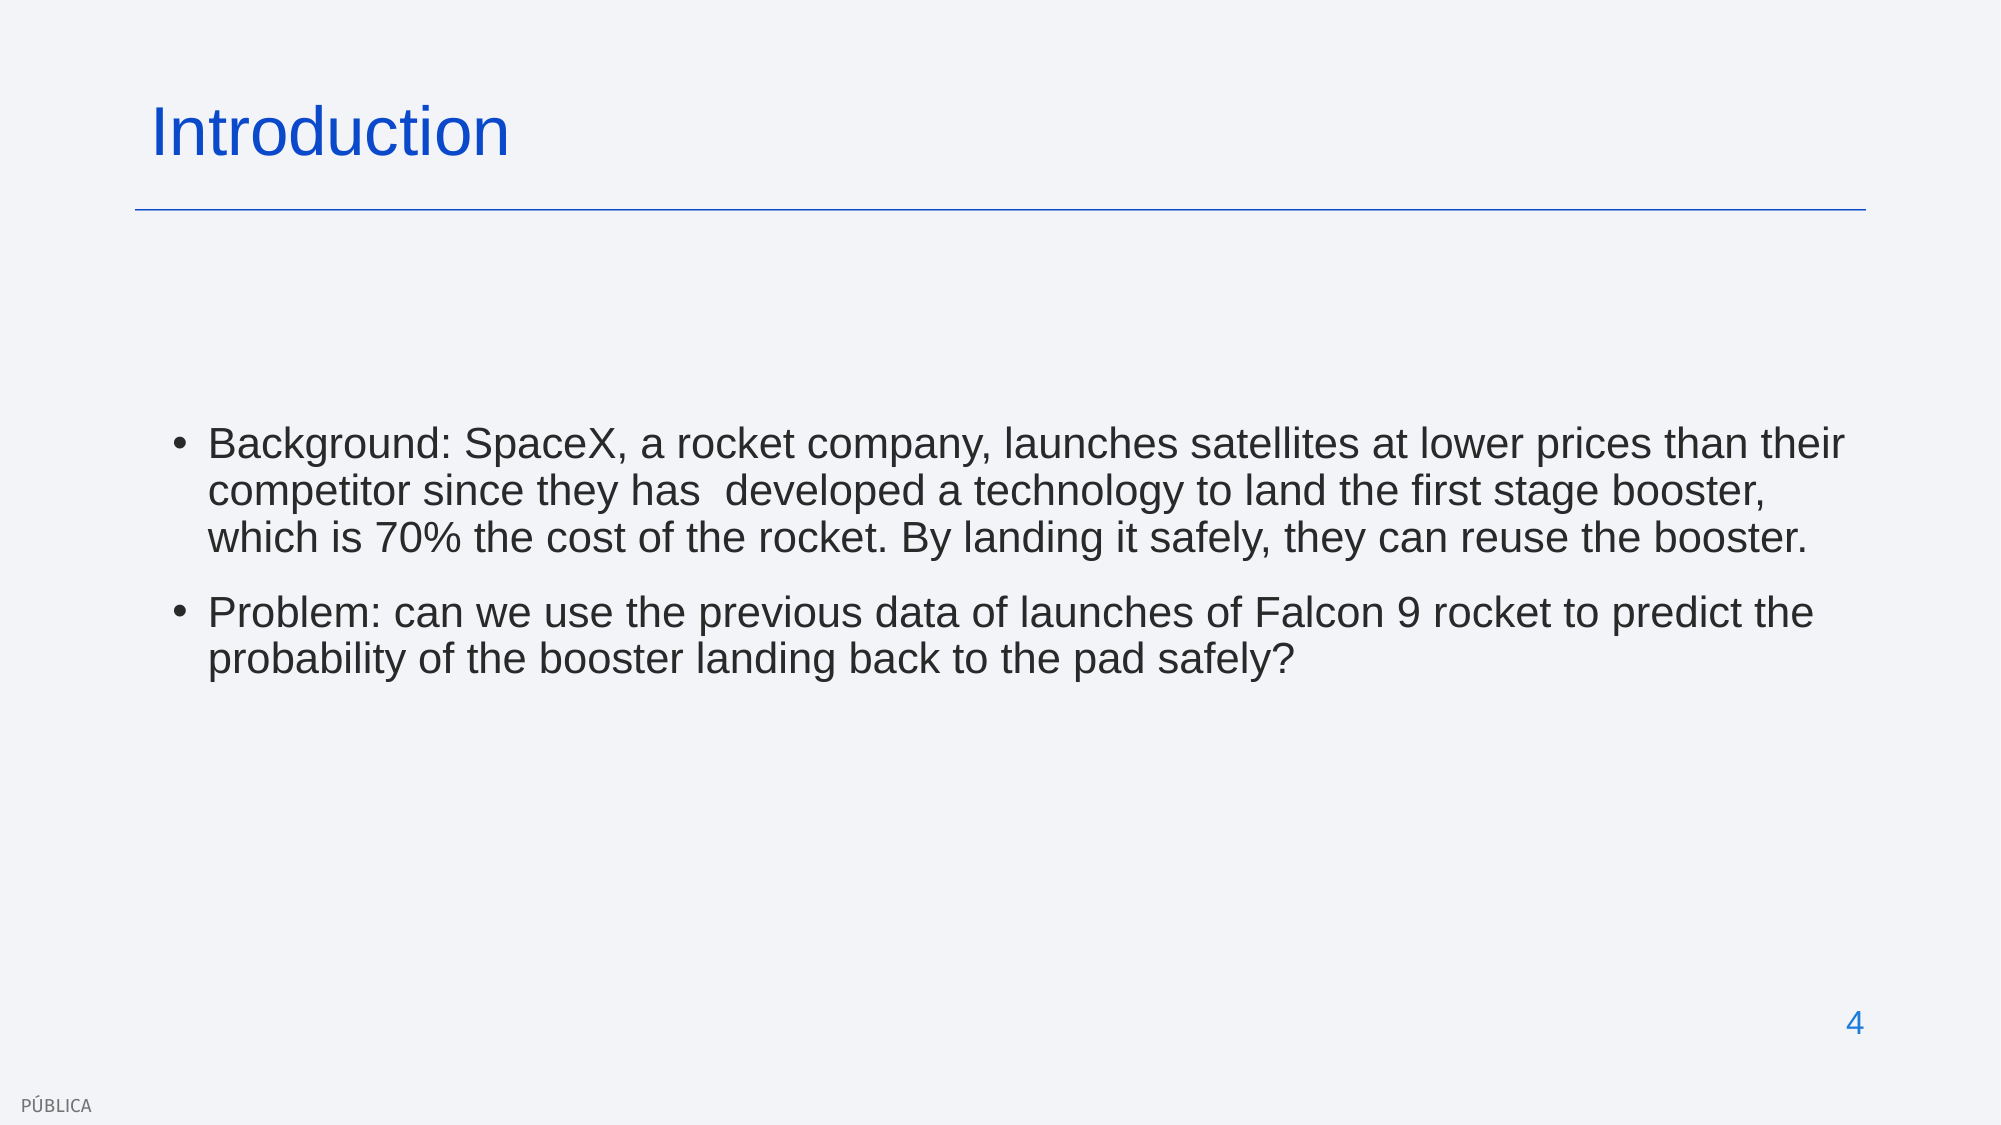

Introduction
Background: SpaceX, a rocket company, launches satellites at lower prices than their competitor since they has  developed a technology to land the first stage booster, which is 70% the cost of the rocket. By landing it safely, they can reuse the booster.
Problem: can we use the previous data of launches of Falcon 9 rocket to predict the probability of the booster landing back to the pad safely?
4